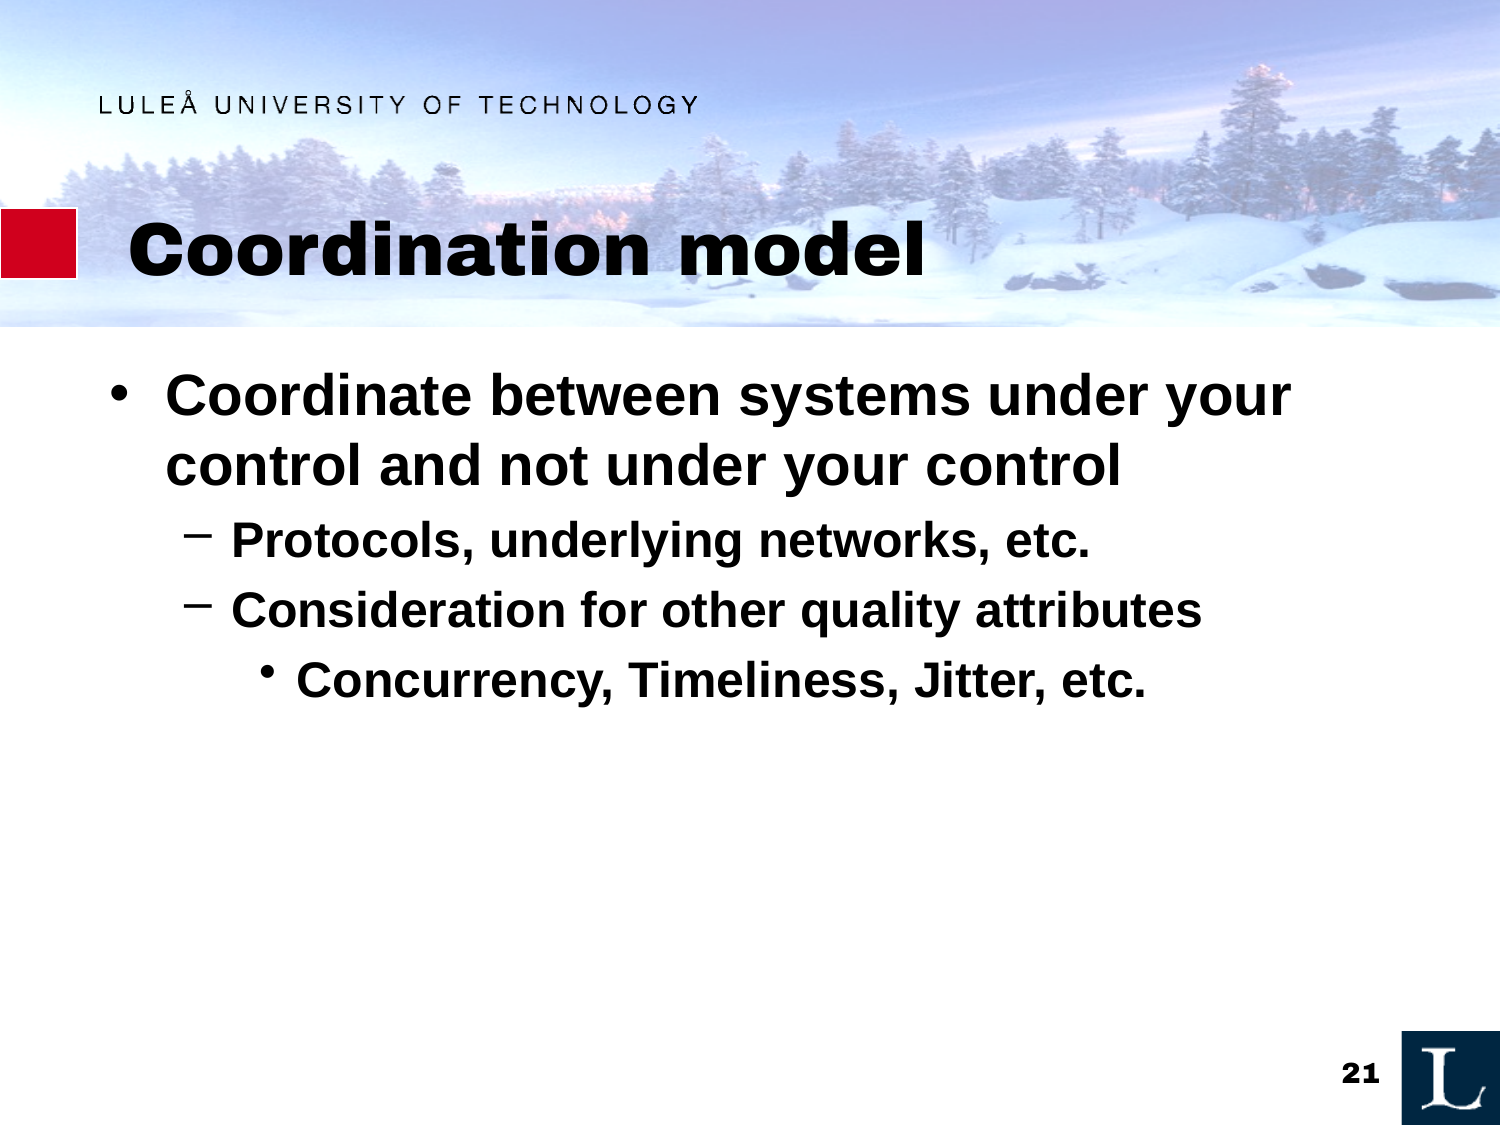

# Coordination model
Coordinate between systems under your control and not under your control
Protocols, underlying networks, etc.
Consideration for other quality attributes
Concurrency, Timeliness, Jitter, etc.
21